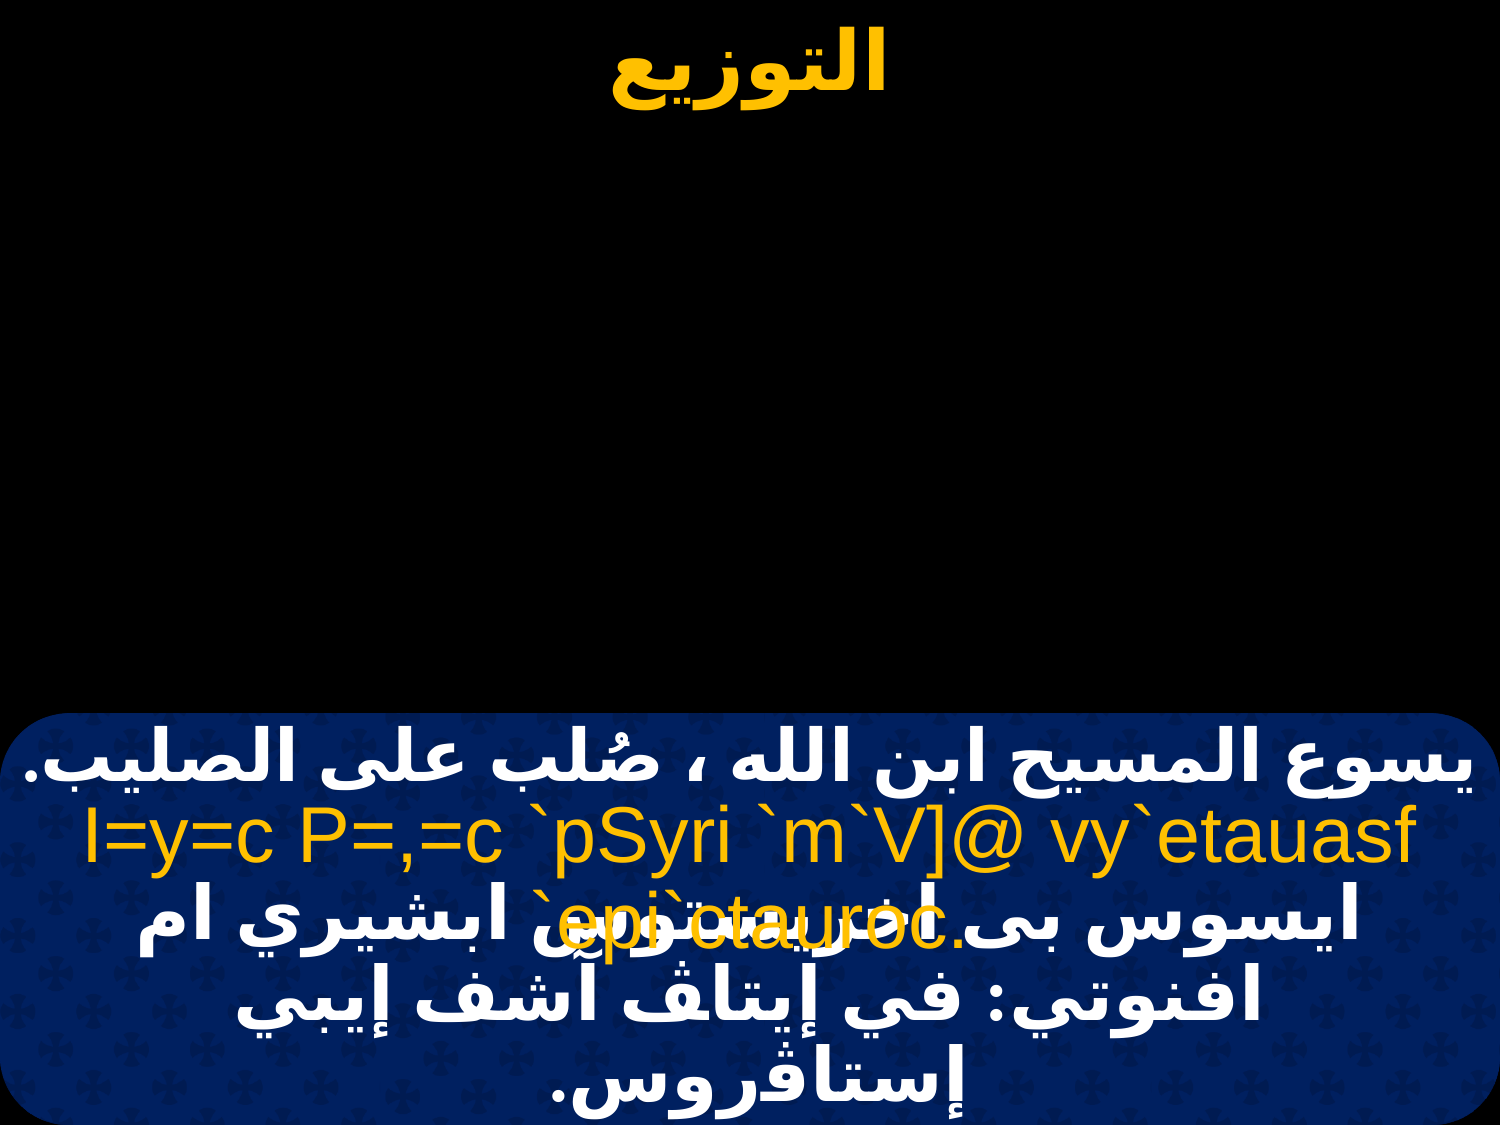

# يسوع المسيح ابن الله ، صُلب على الصليب.
I=y=c P=,=c `pSyri `m`V]@ vy`etauasf `epi`ctauroc.
ايسوس بى اخريستوس ابشيري ام افنوتي: في إيتاﭫ آشف إيبي إستاﭬروس.